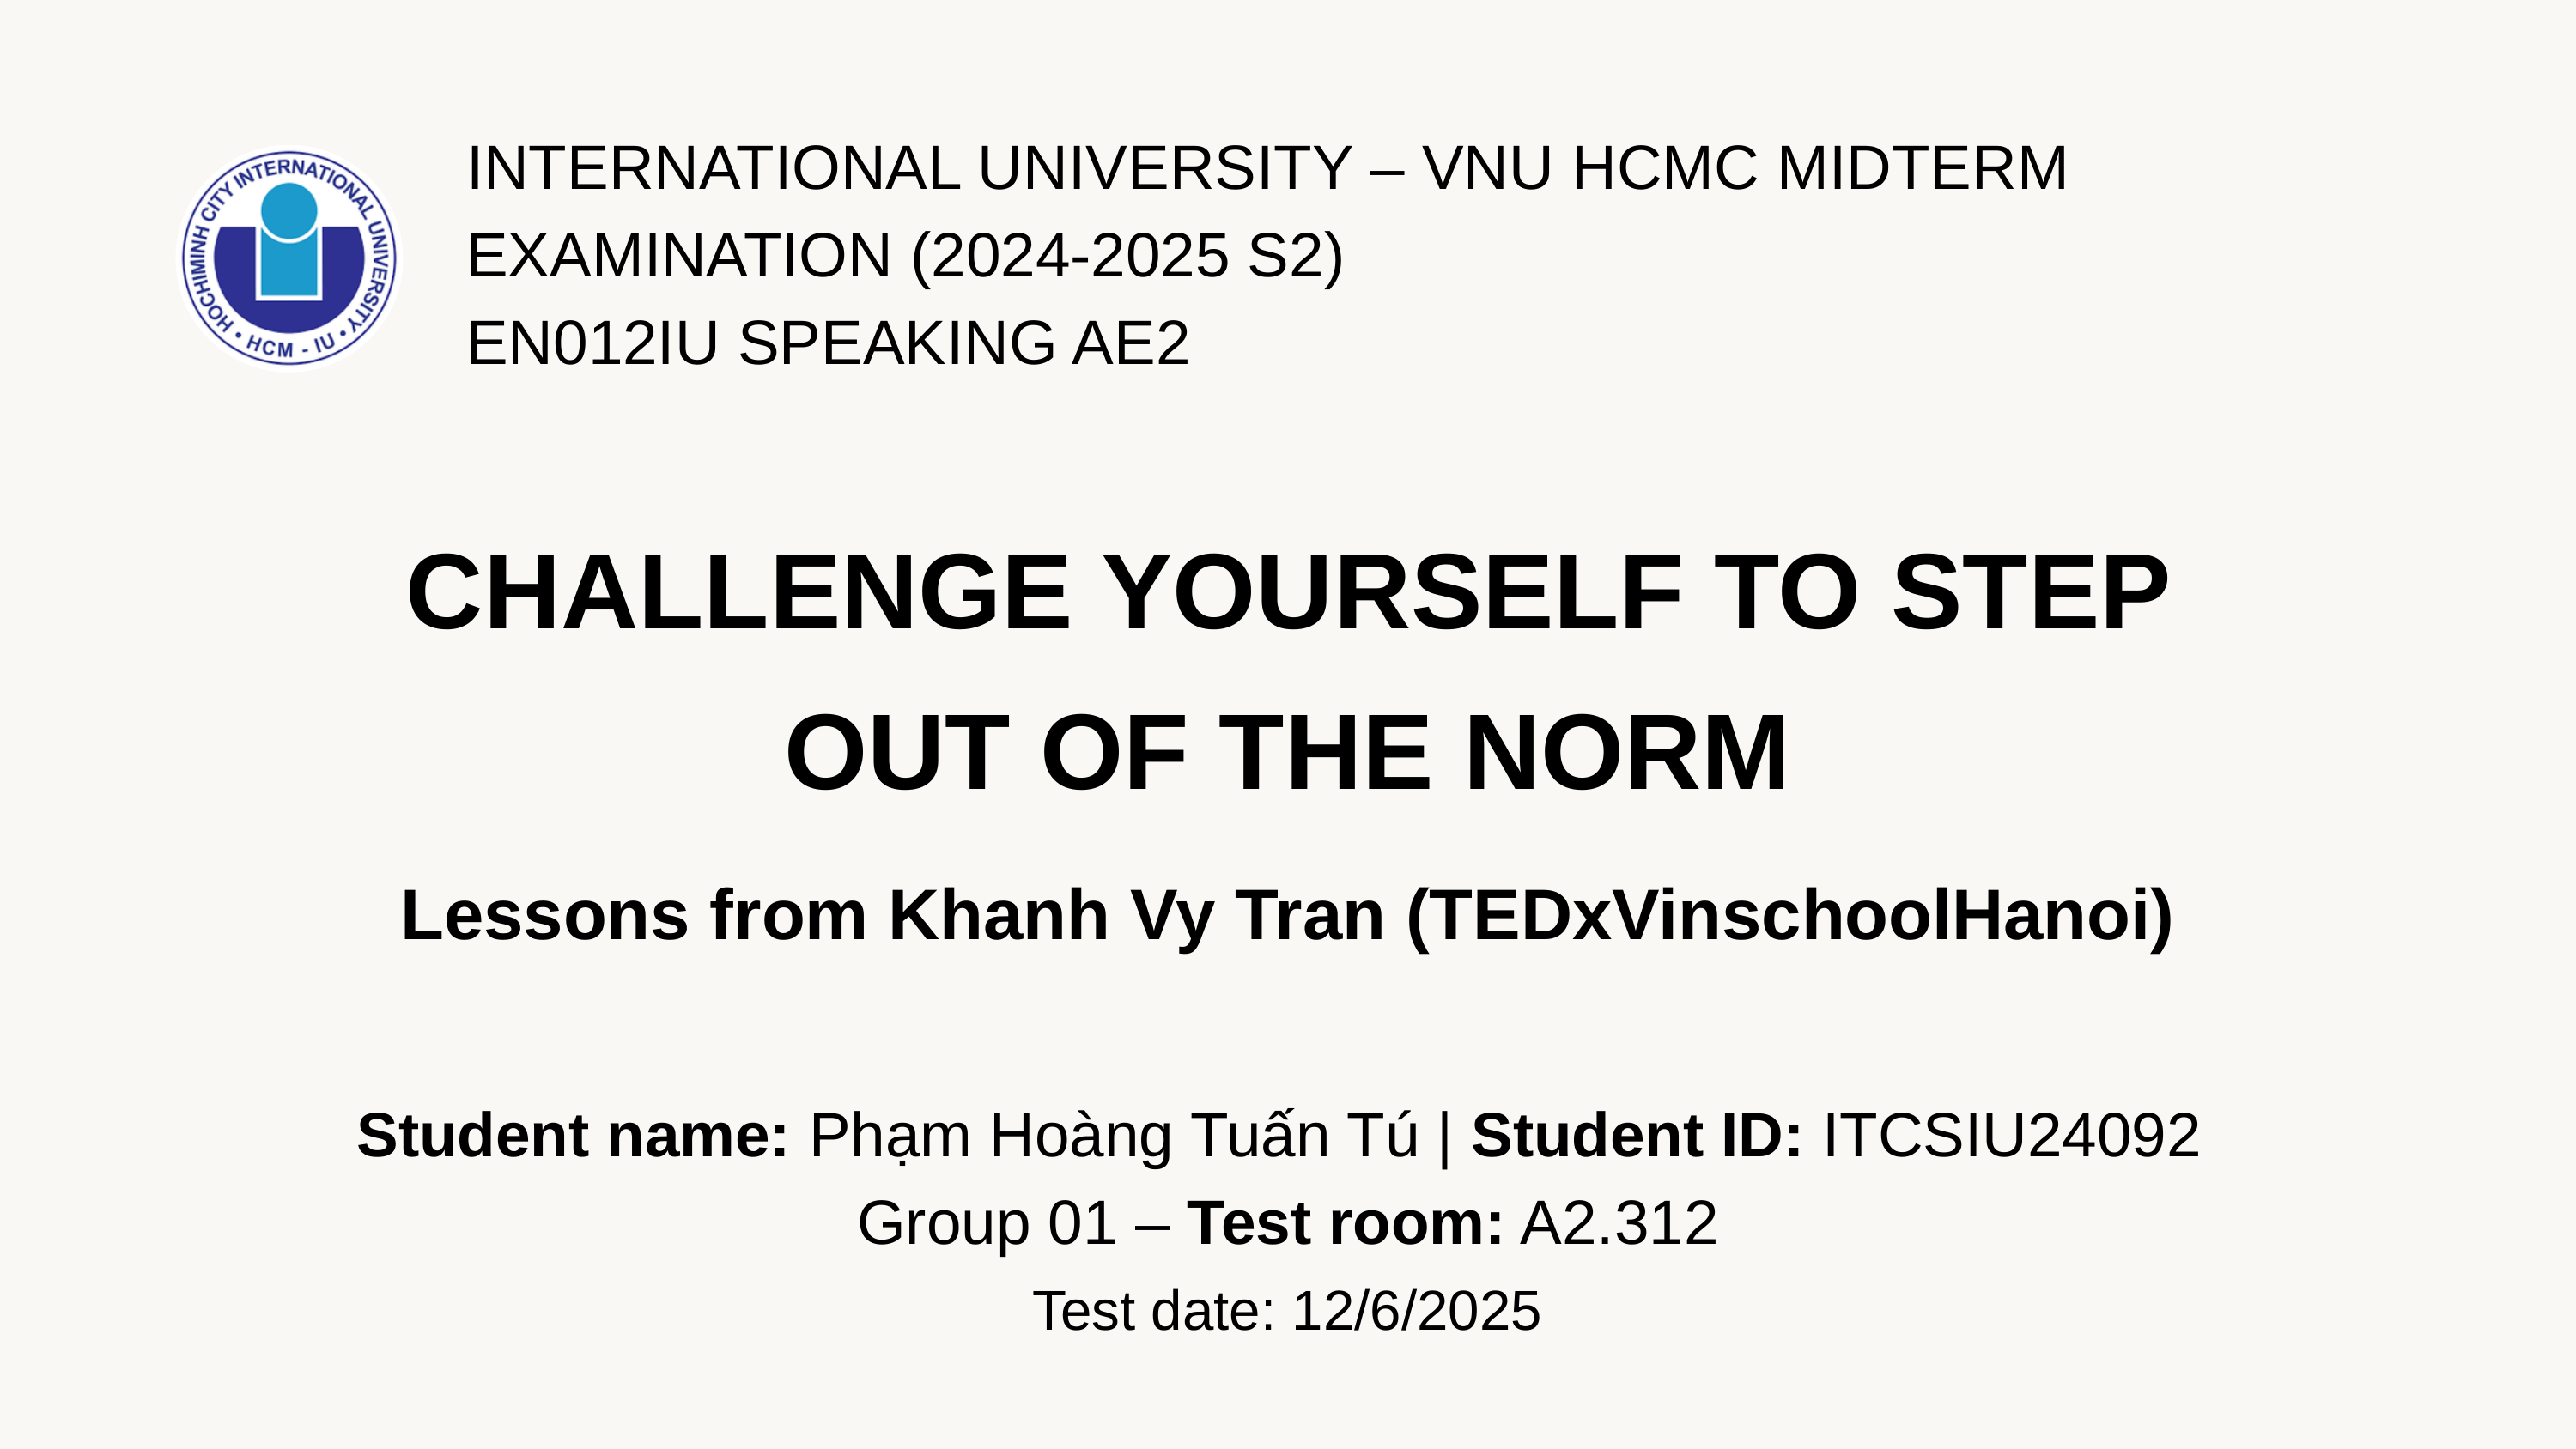

INTERNATIONAL UNIVERSITY – VNU HCMC MIDTERM EXAMINATION (2024-2025 S2)
EN012IU SPEAKING AE2

CHALLENGE YOURSELF TO STEP OUT OF THE NORM
Lessons from Khanh Vy Tran (TEDxVinschoolHanoi)
Student name: Phạm Hoàng Tuấn Tú | Student ID: ITCSIU24092
Group 01 – Test room: A2.312
Test date: 12/6/2025